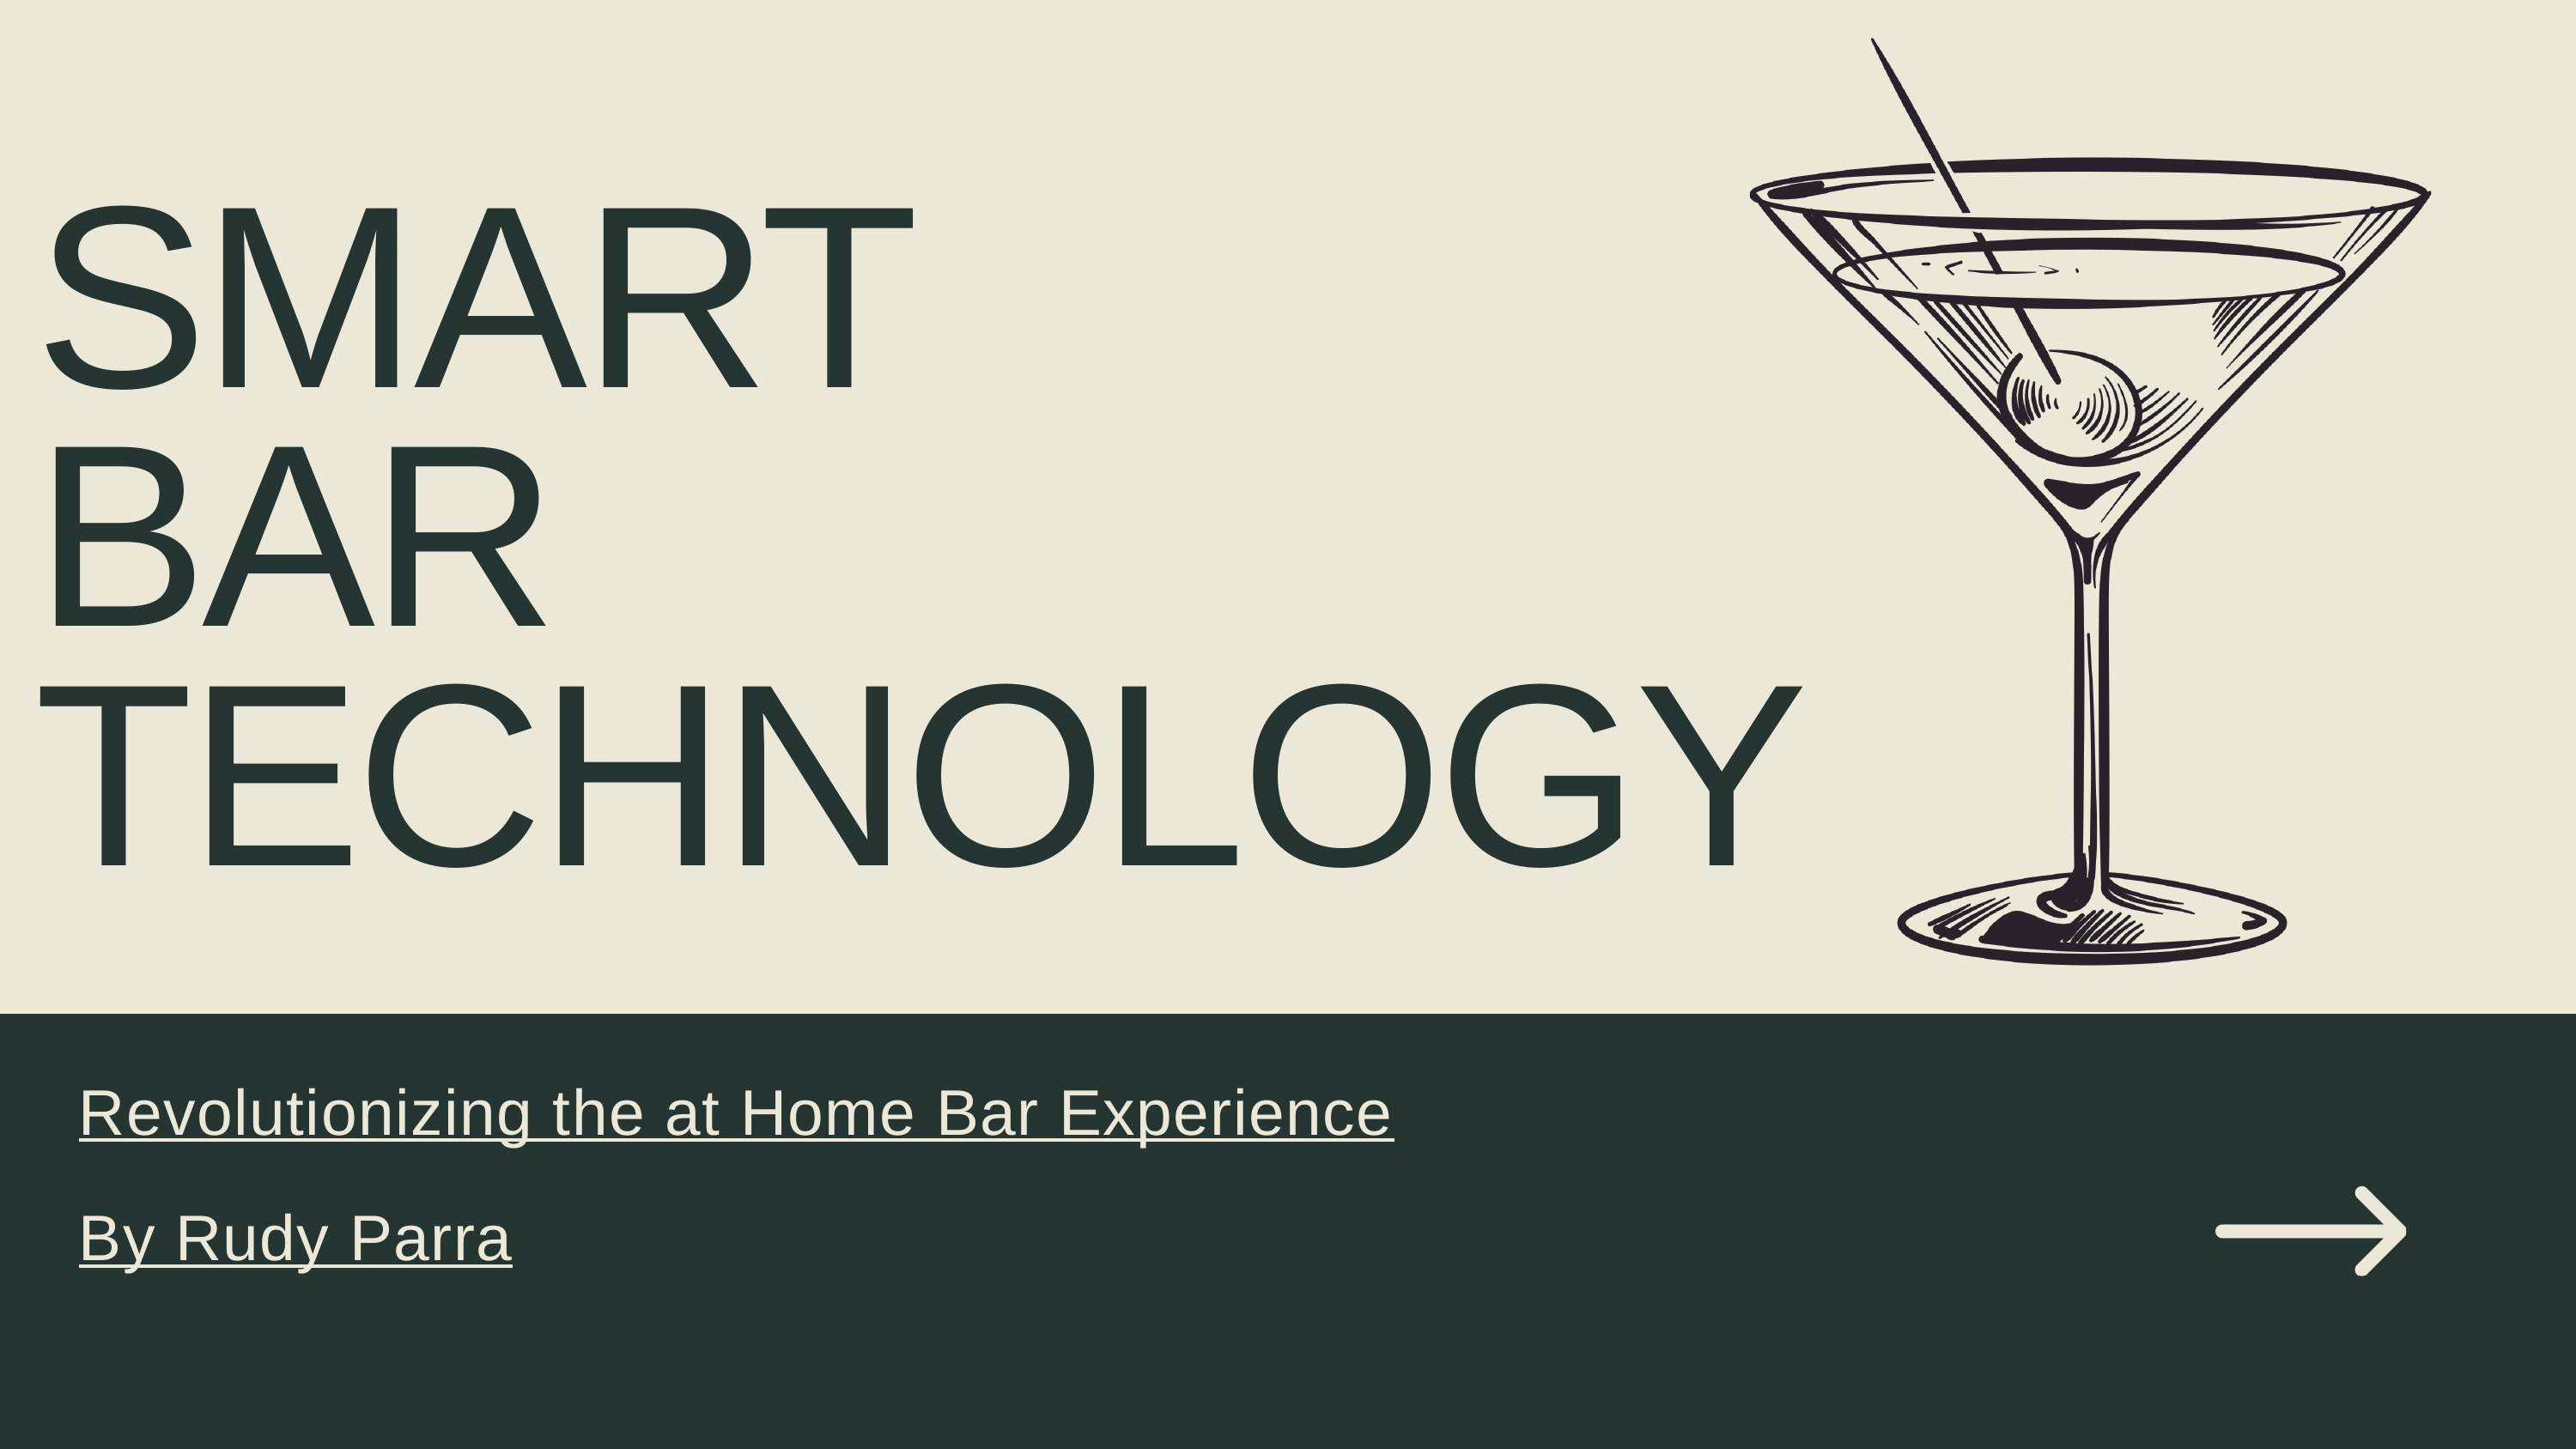

SMART
BAR
TECHNOLOGY

Revolutionizing the at Home Bar Experience
By Rudy Parra